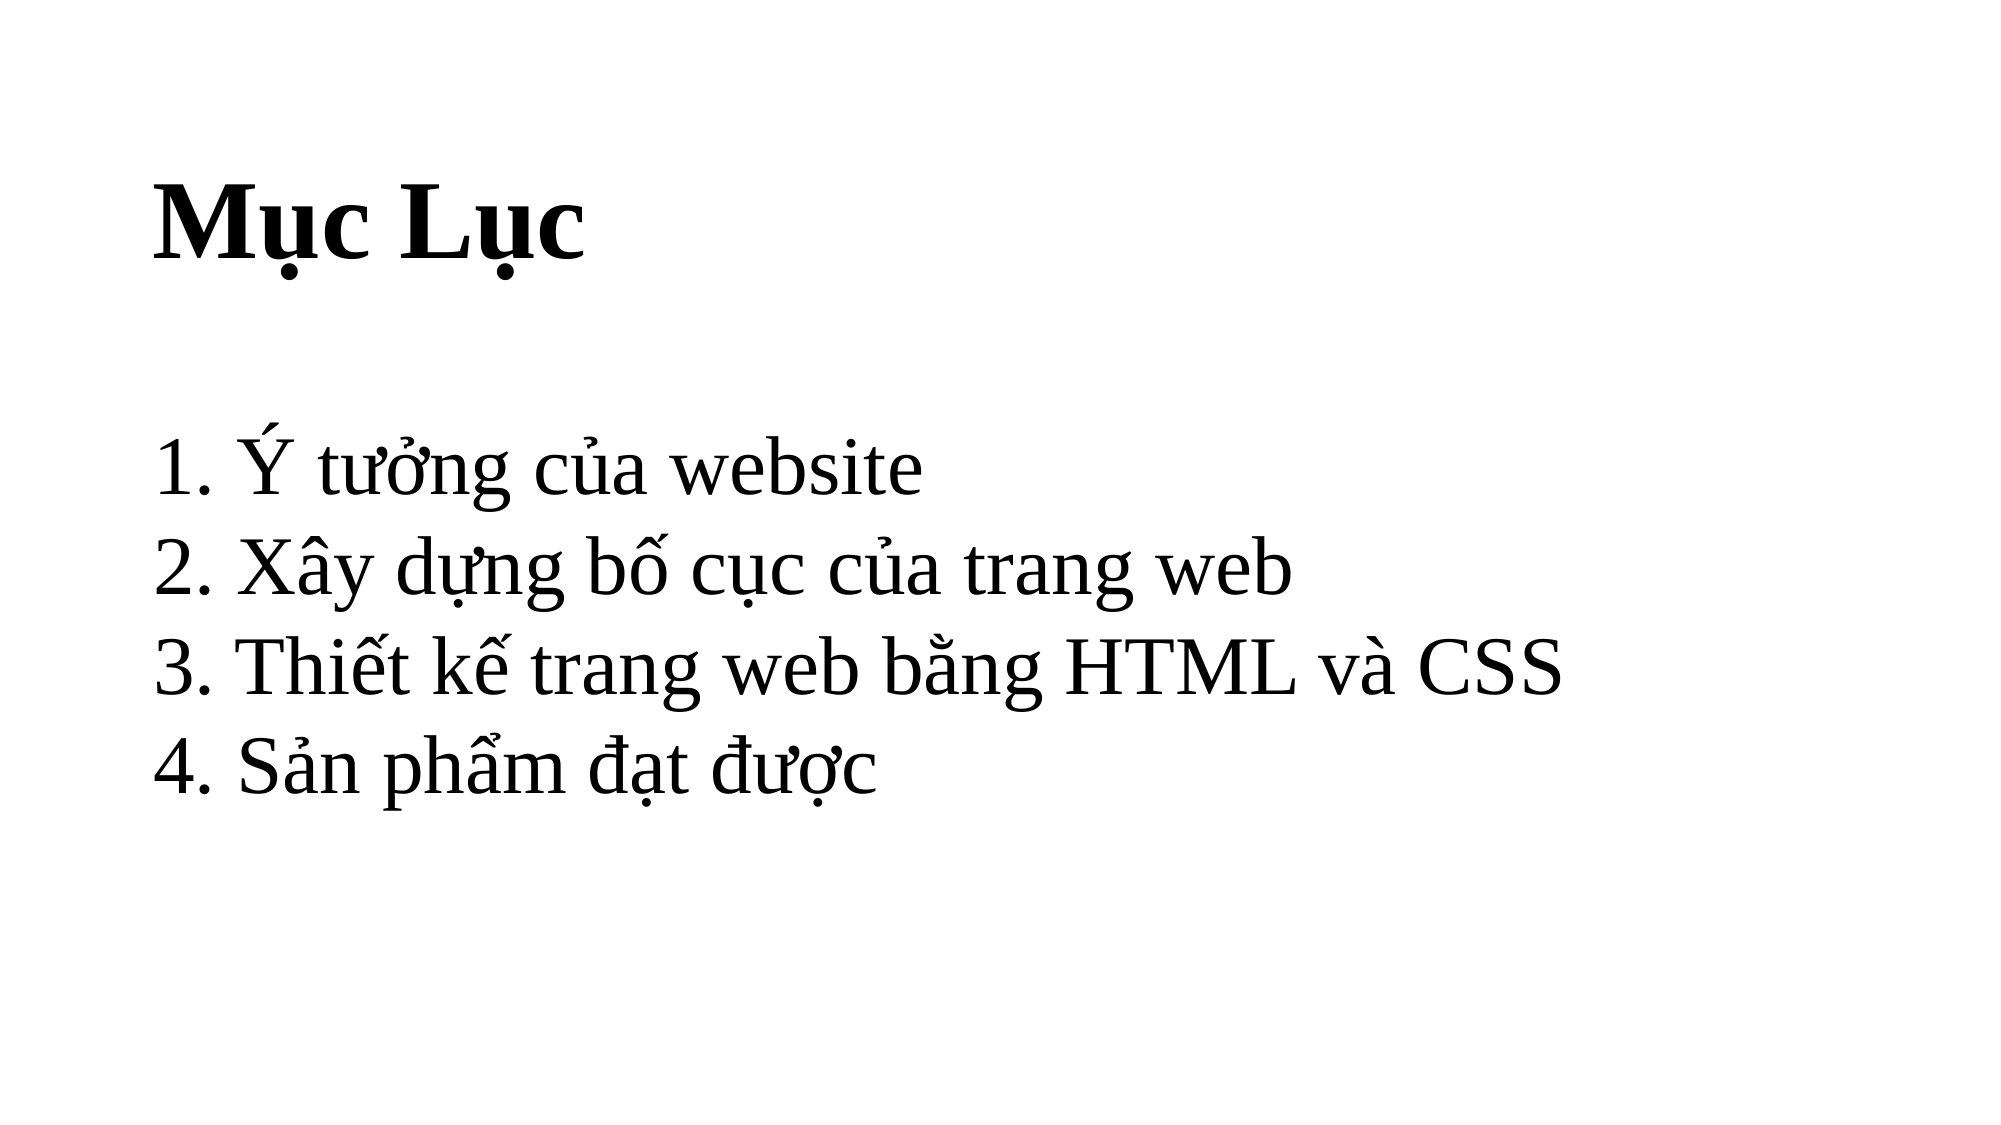

Mục Lục
1. Ý tưởng của website
2. Xây dựng bố cục của trang web
3. Thiết kế trang web bằng HTML và CSS
4. Sản phẩm đạt được